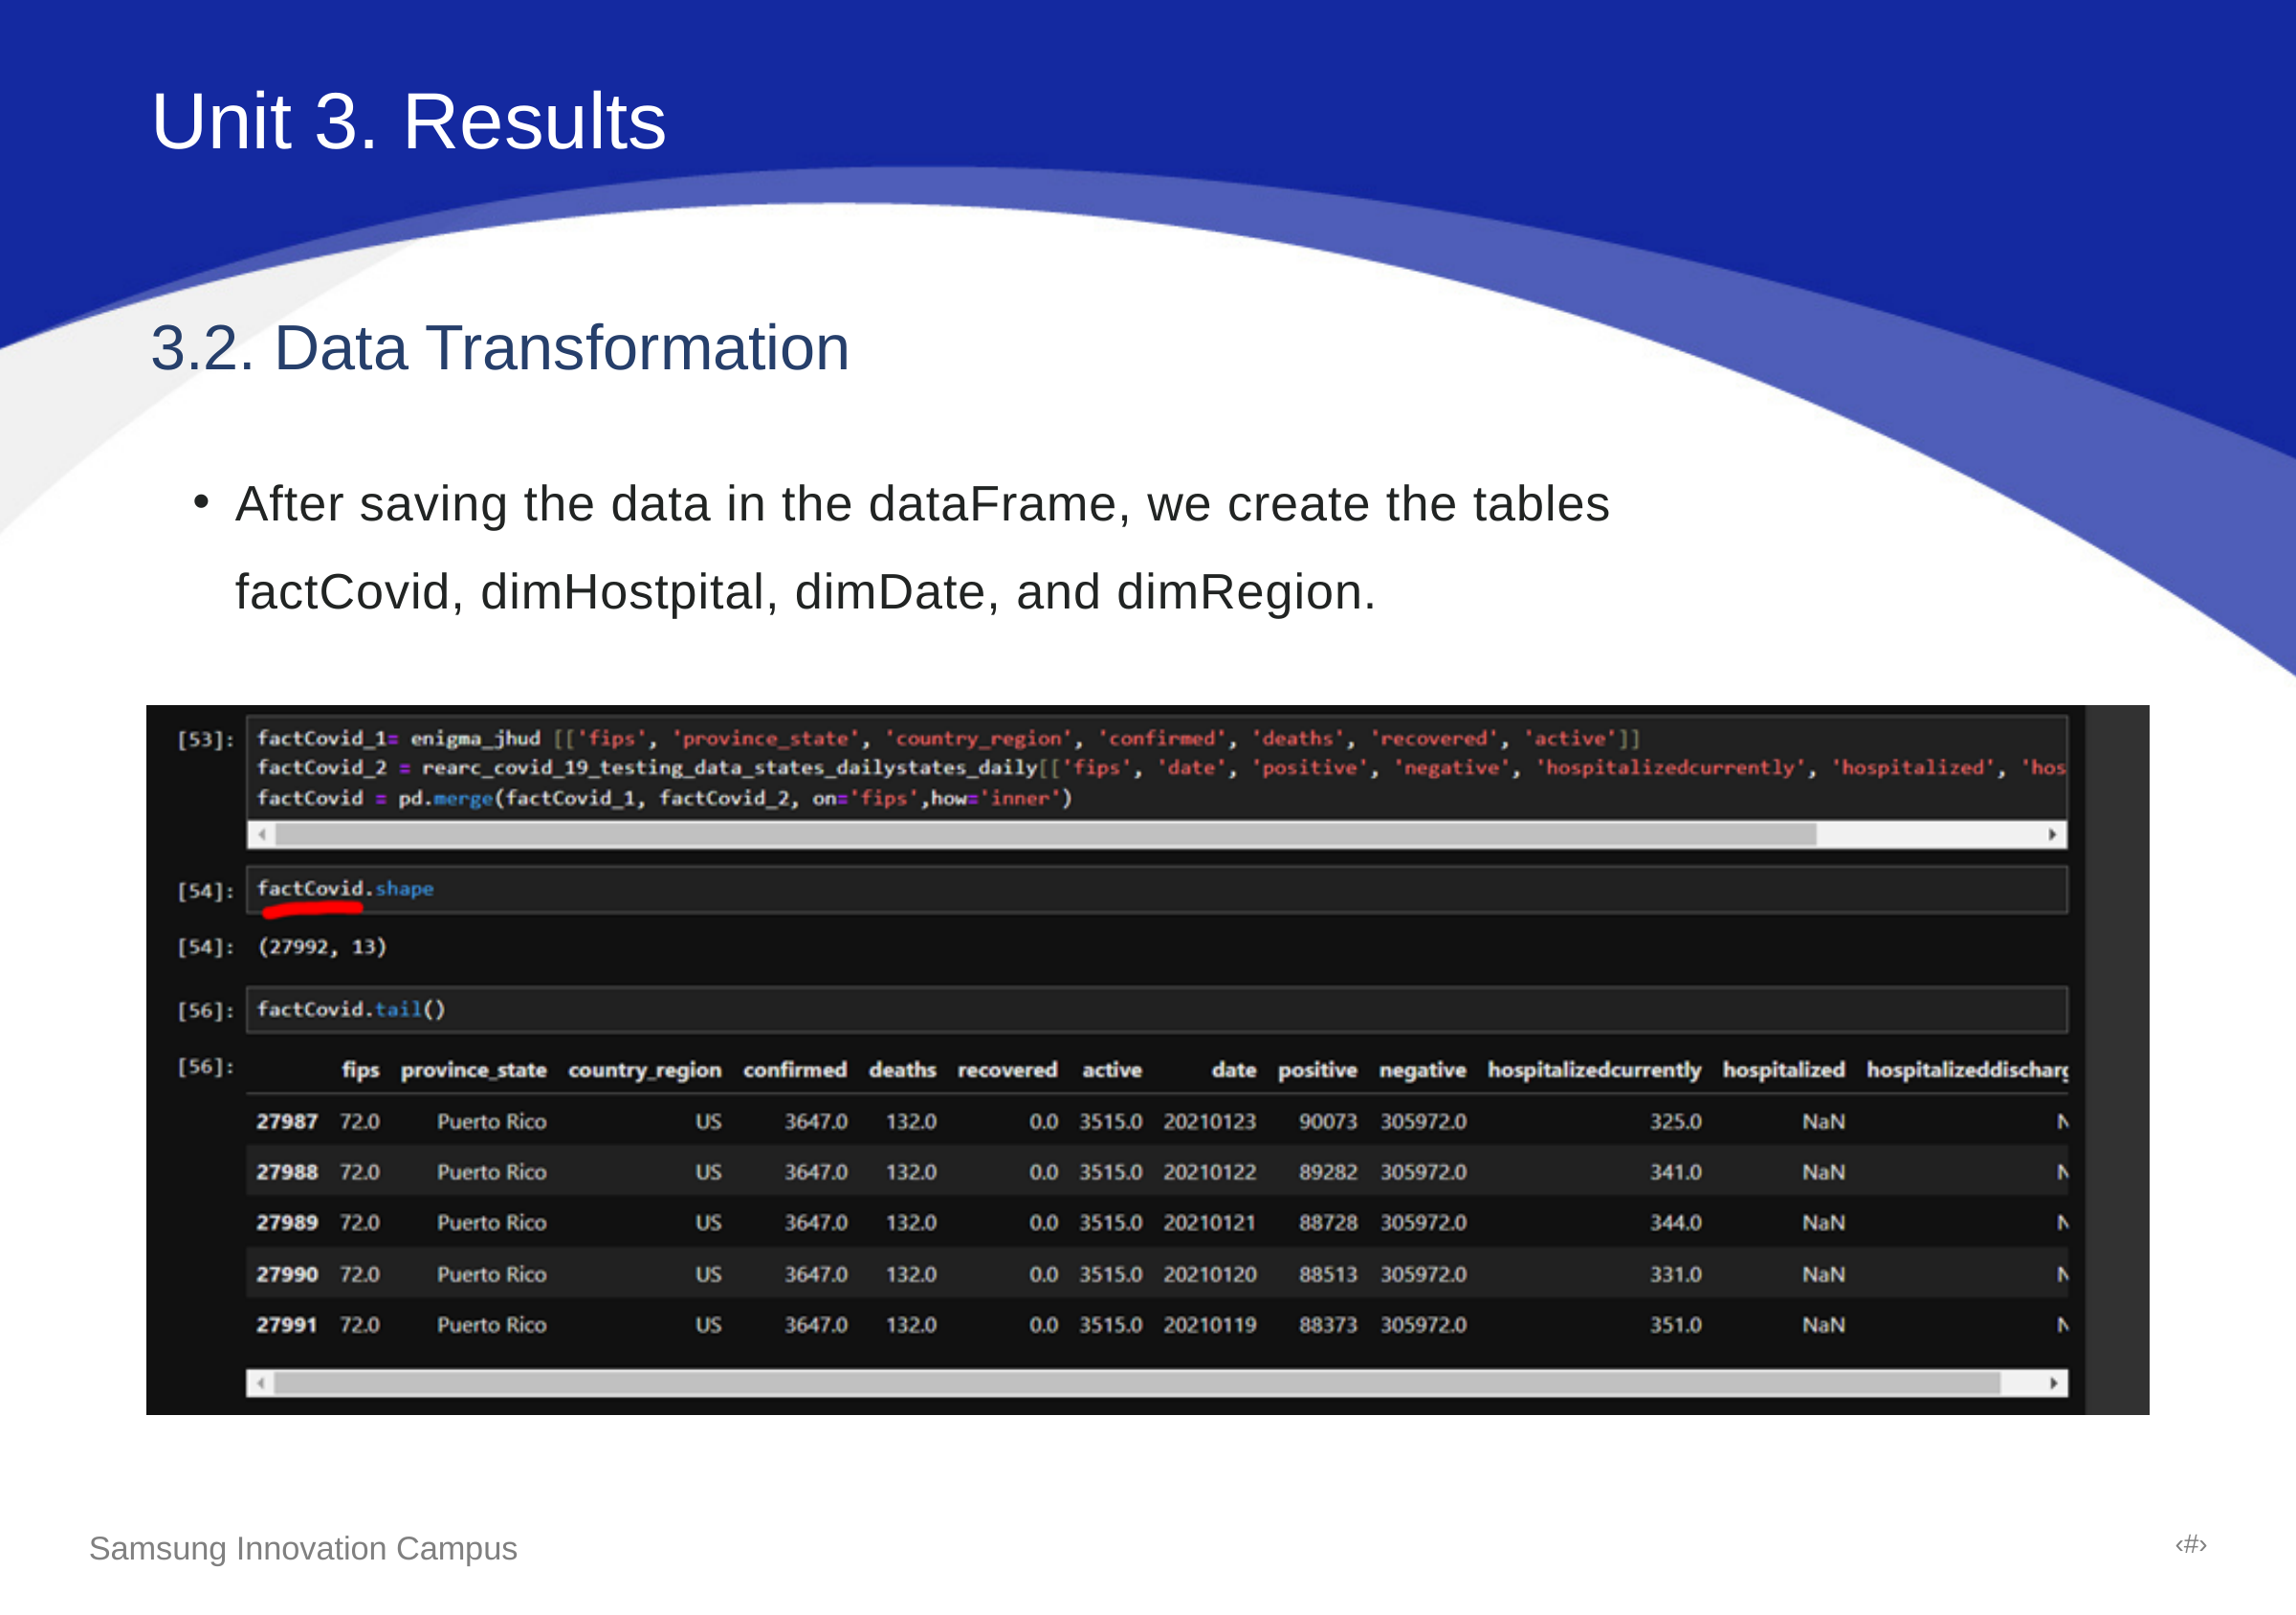

Unit 3. Results
3.2. Data Transformation
After saving the data in the dataFrame, we create the tables factCovid, dimHostpital, dimDate, and dimRegion.

‹#›
Samsung Innovation Campus